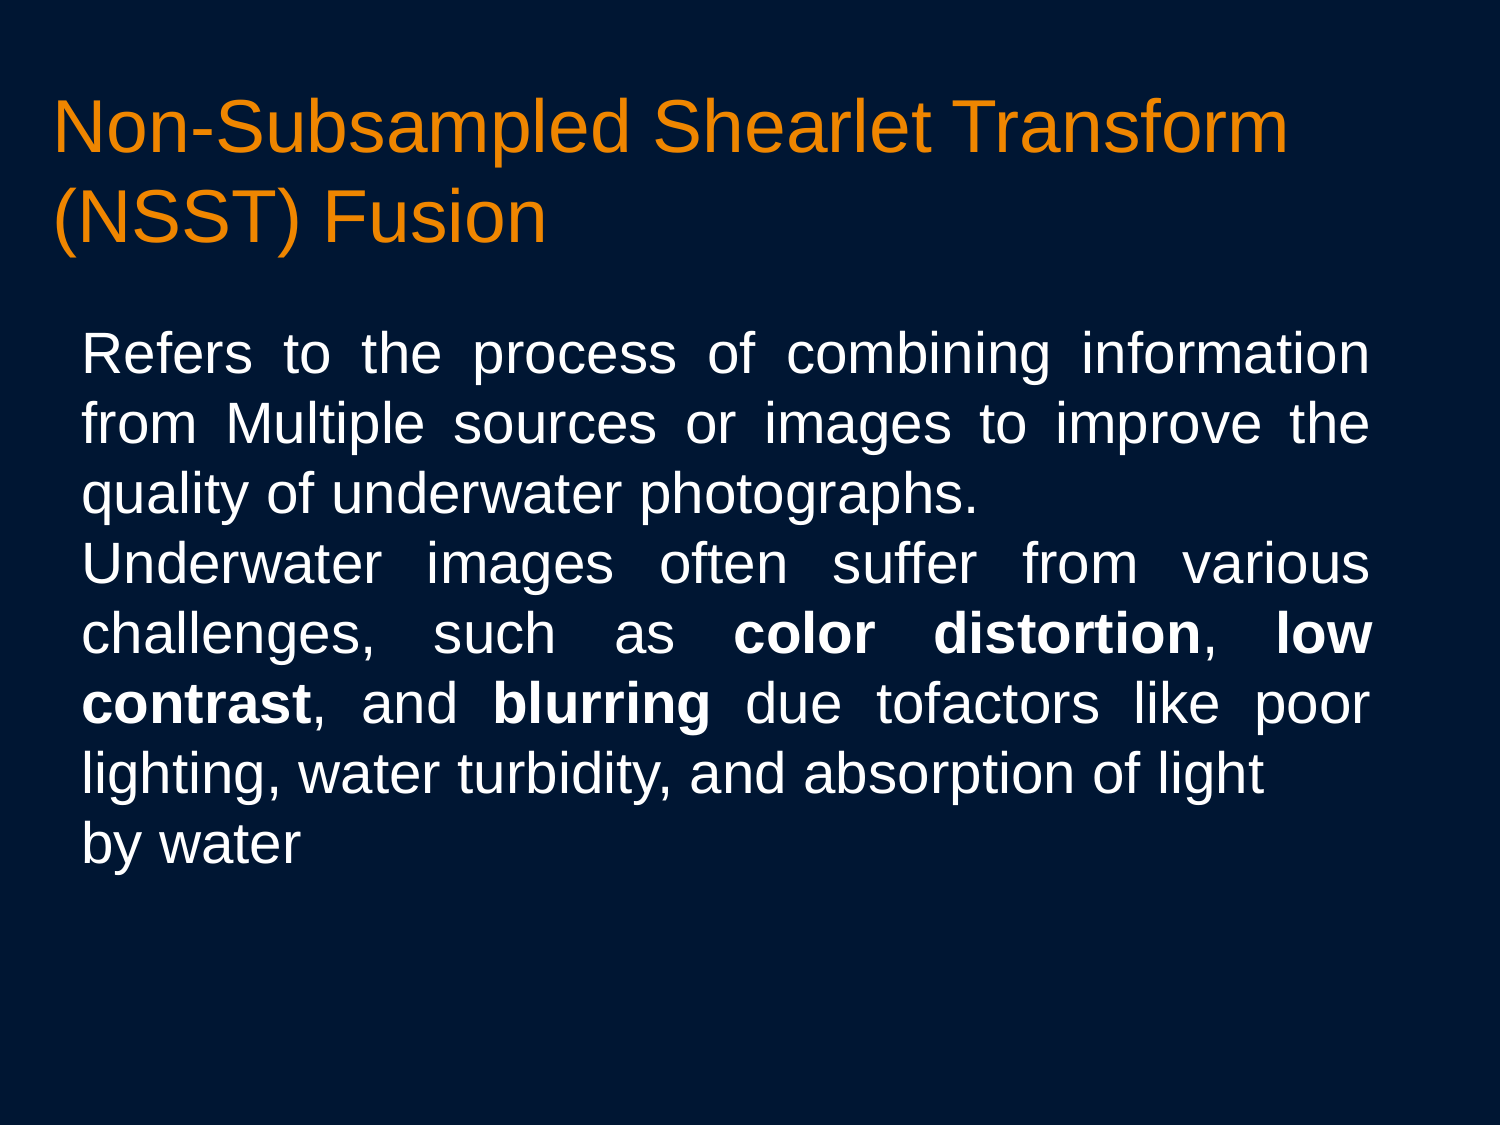

# Non-Subsampled Shearlet Transform (NSST) Fusion
Refers to the process of combining information from Multiple sources or images to improve the quality of underwater photographs.
Underwater images often suffer from various challenges, such as color distortion, low contrast, and blurring due tofactors like poor lighting, water turbidity, and absorption of light
by water